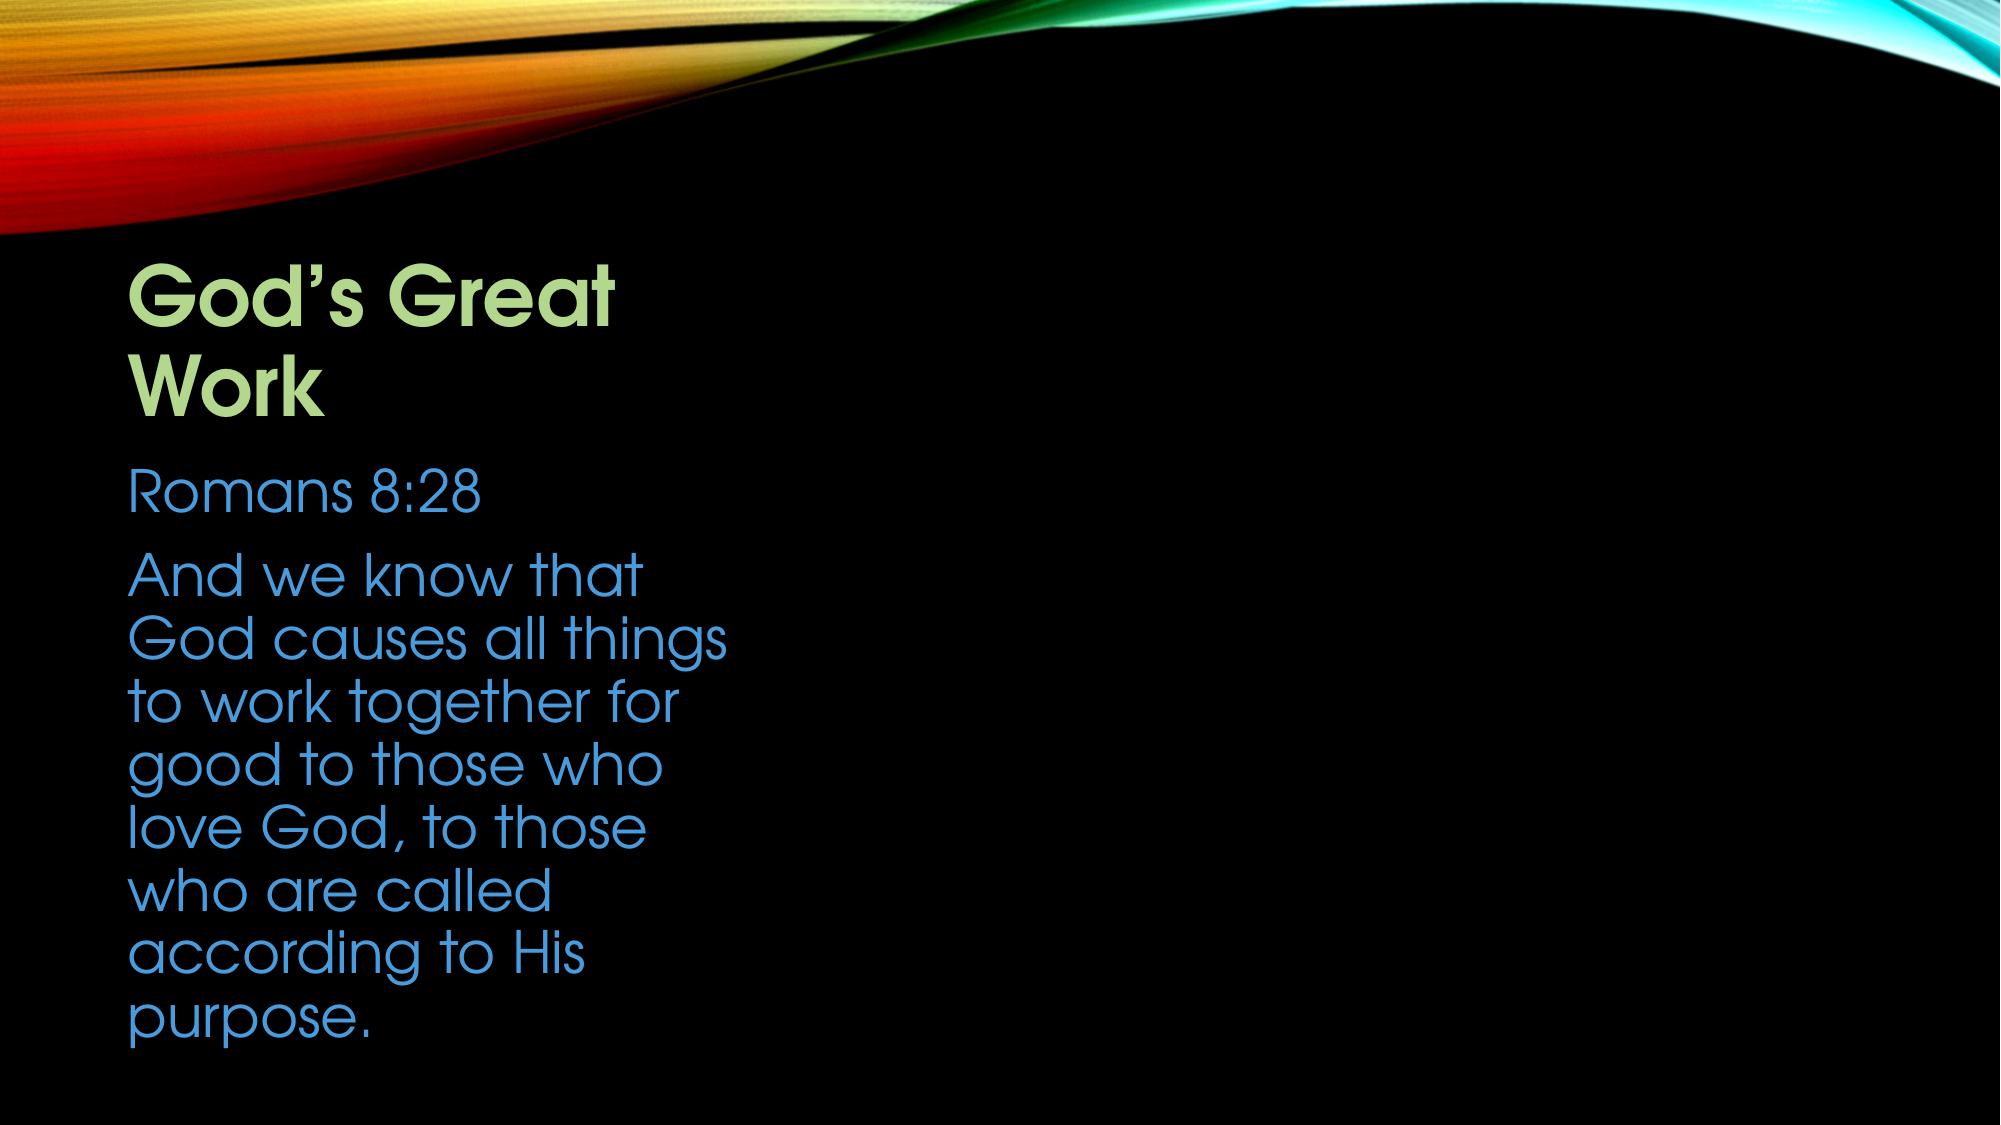

# God’s Great Work
Romans 8:28
And we know that God causes all things to work together for good to those who love God, to those who are called according to His purpose.